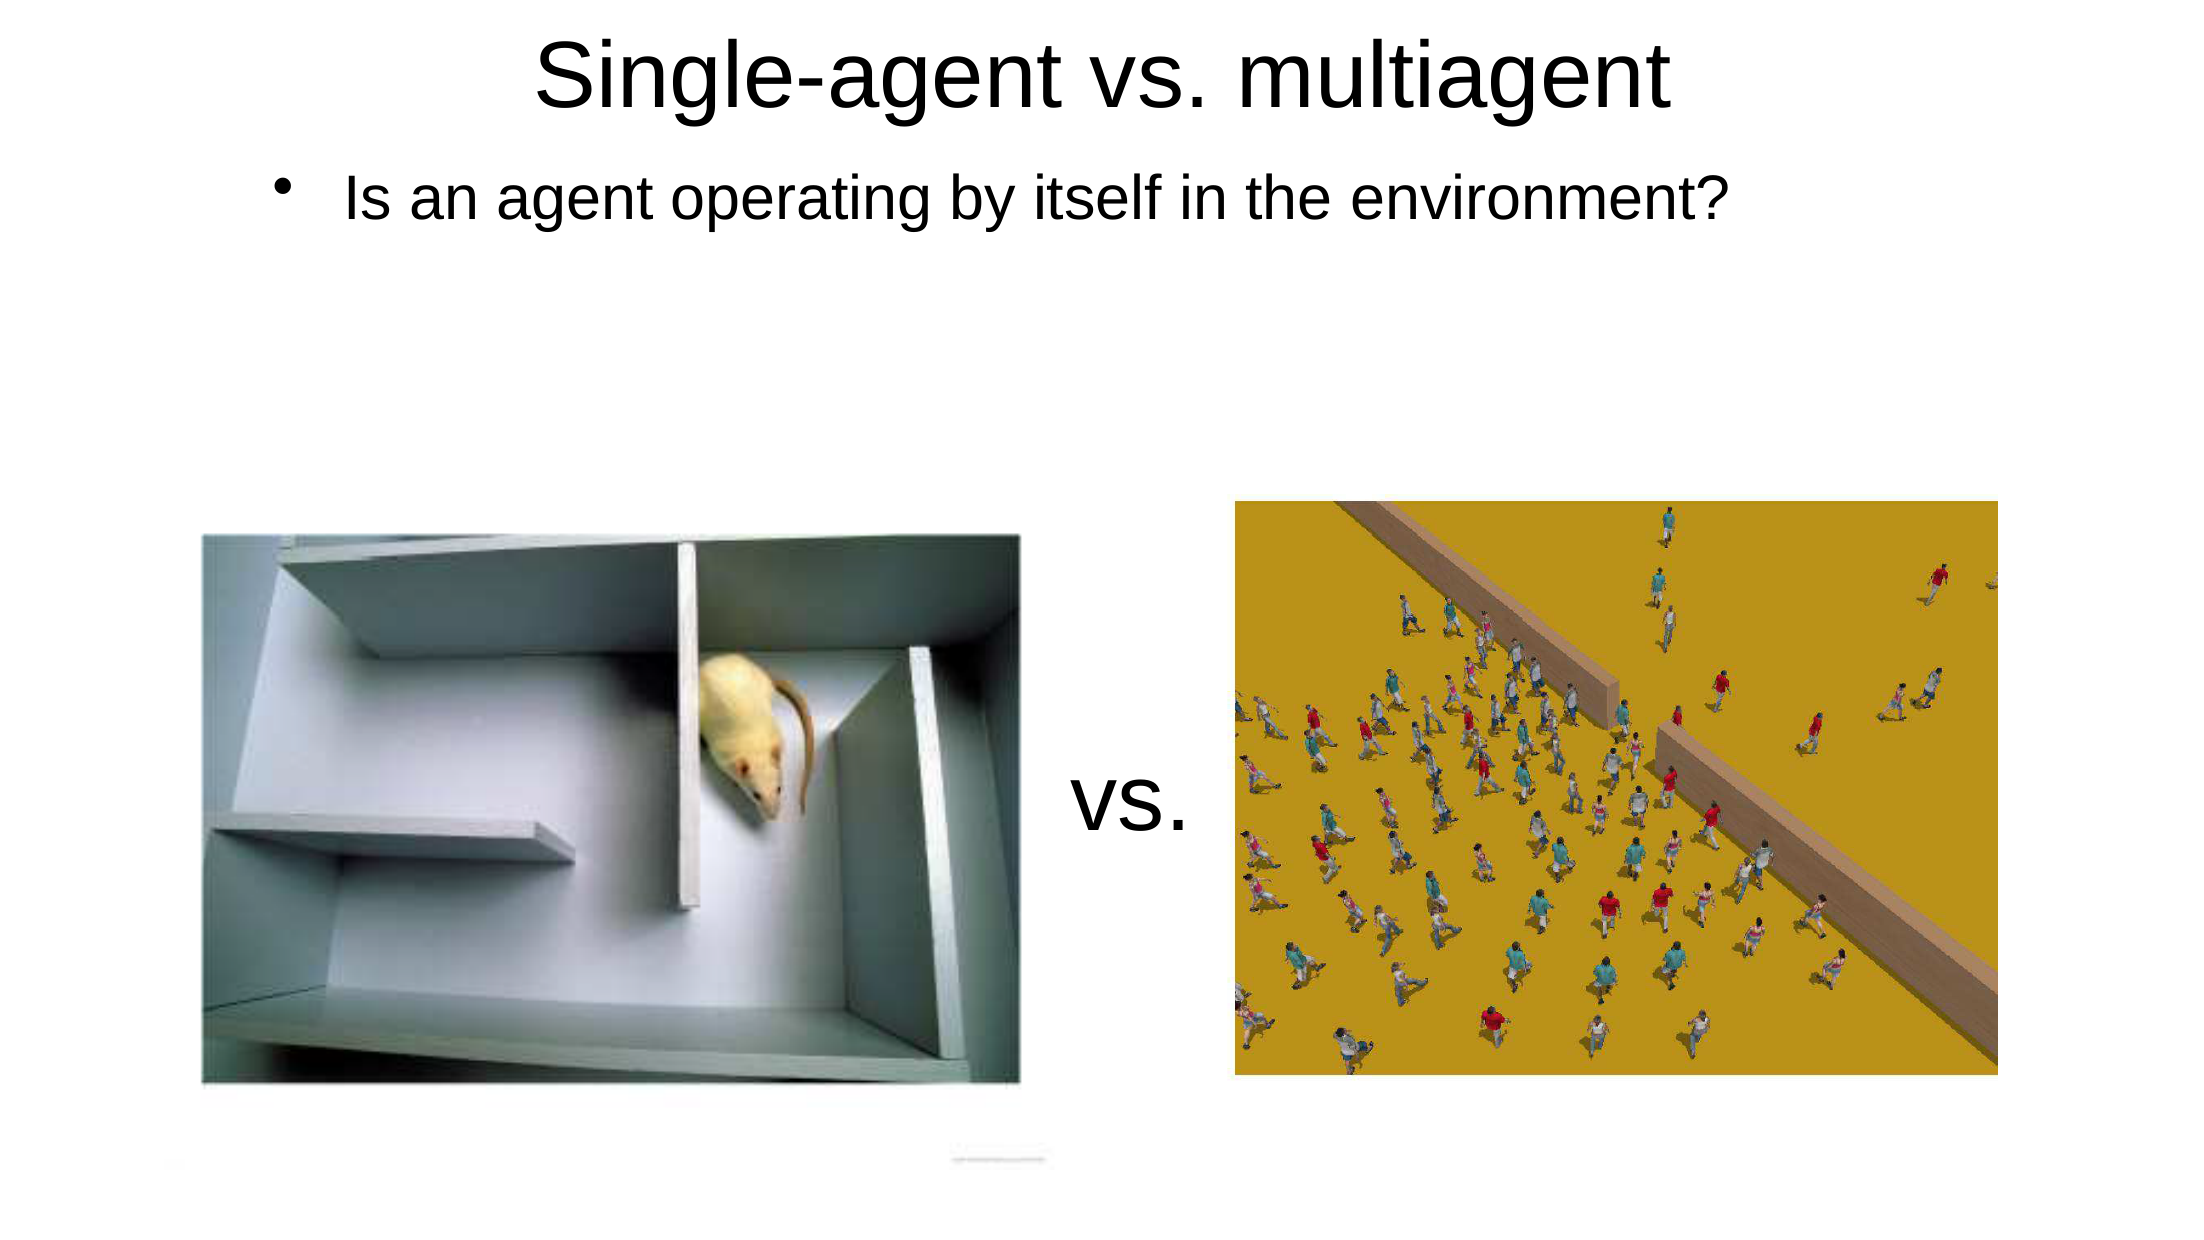

# Single-agent vs. multiagent
Is an agent operating by itself in the environment?

vs.